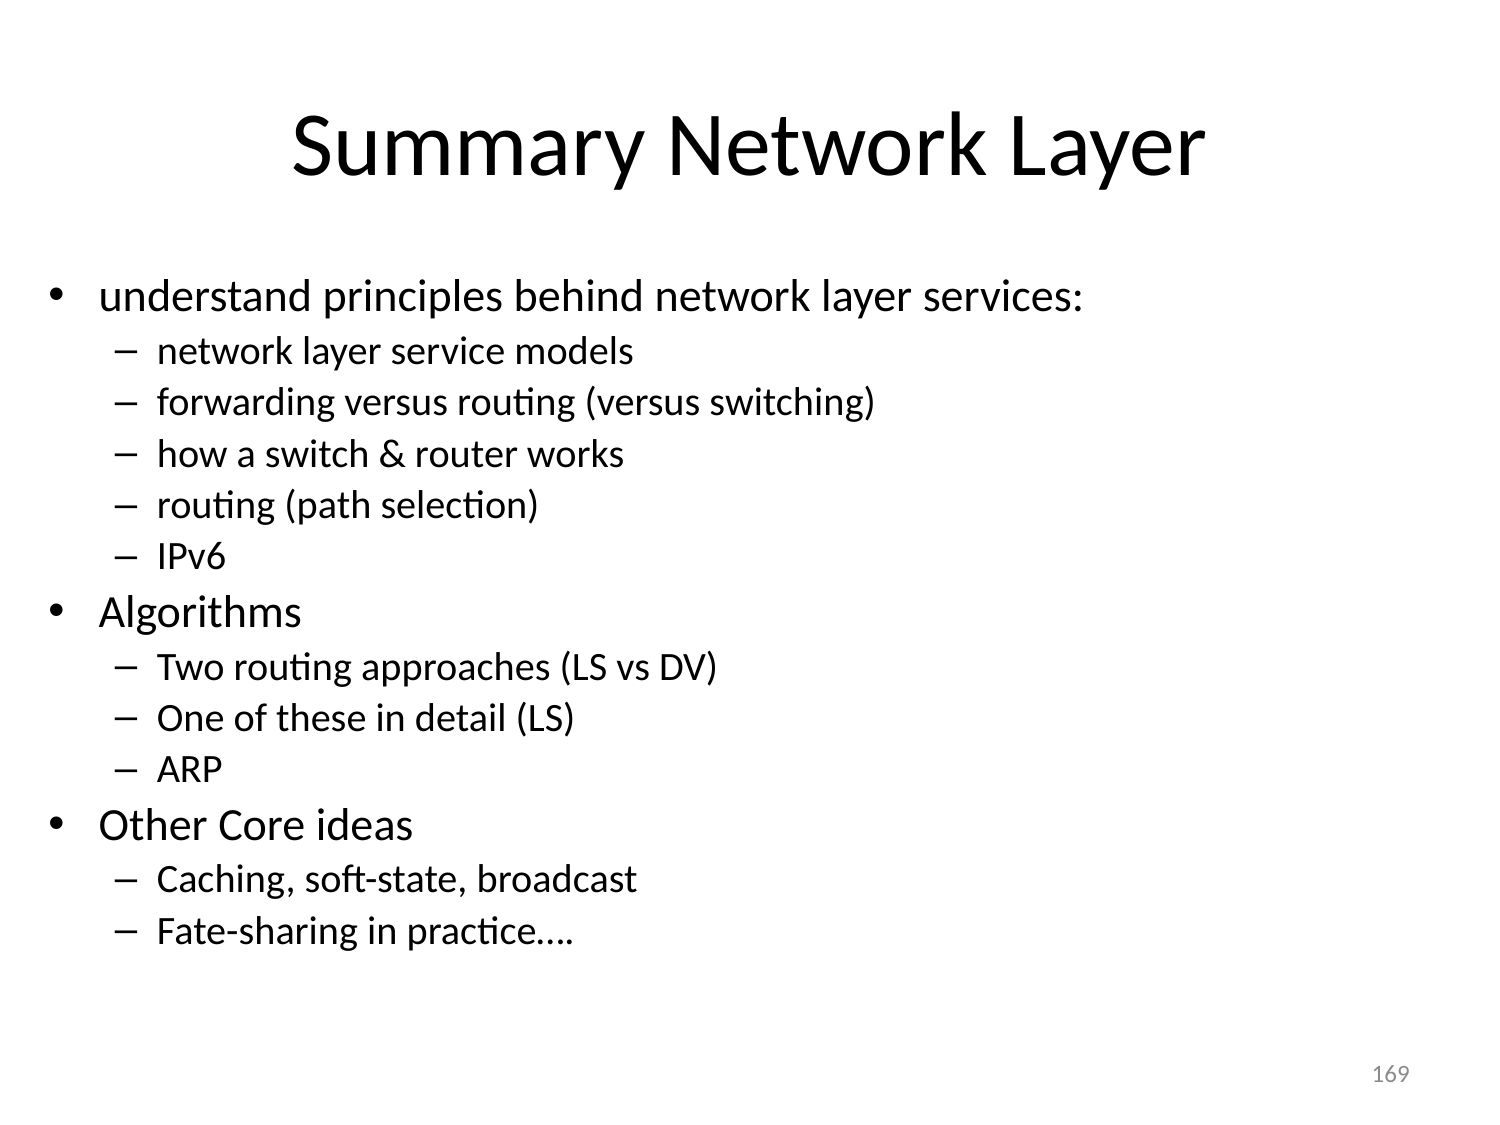

# Summary Network Layer

understand principles behind network layer services:
network layer service models
forwarding versus routing (versus switching)
how a switch & router works
routing (path selection)
IPv6
Algorithms
Two routing approaches (LS vs DV)
One of these in detail (LS)
ARP
Other Core ideas
Caching, soft-state, broadcast
Fate-sharing in practice….
169